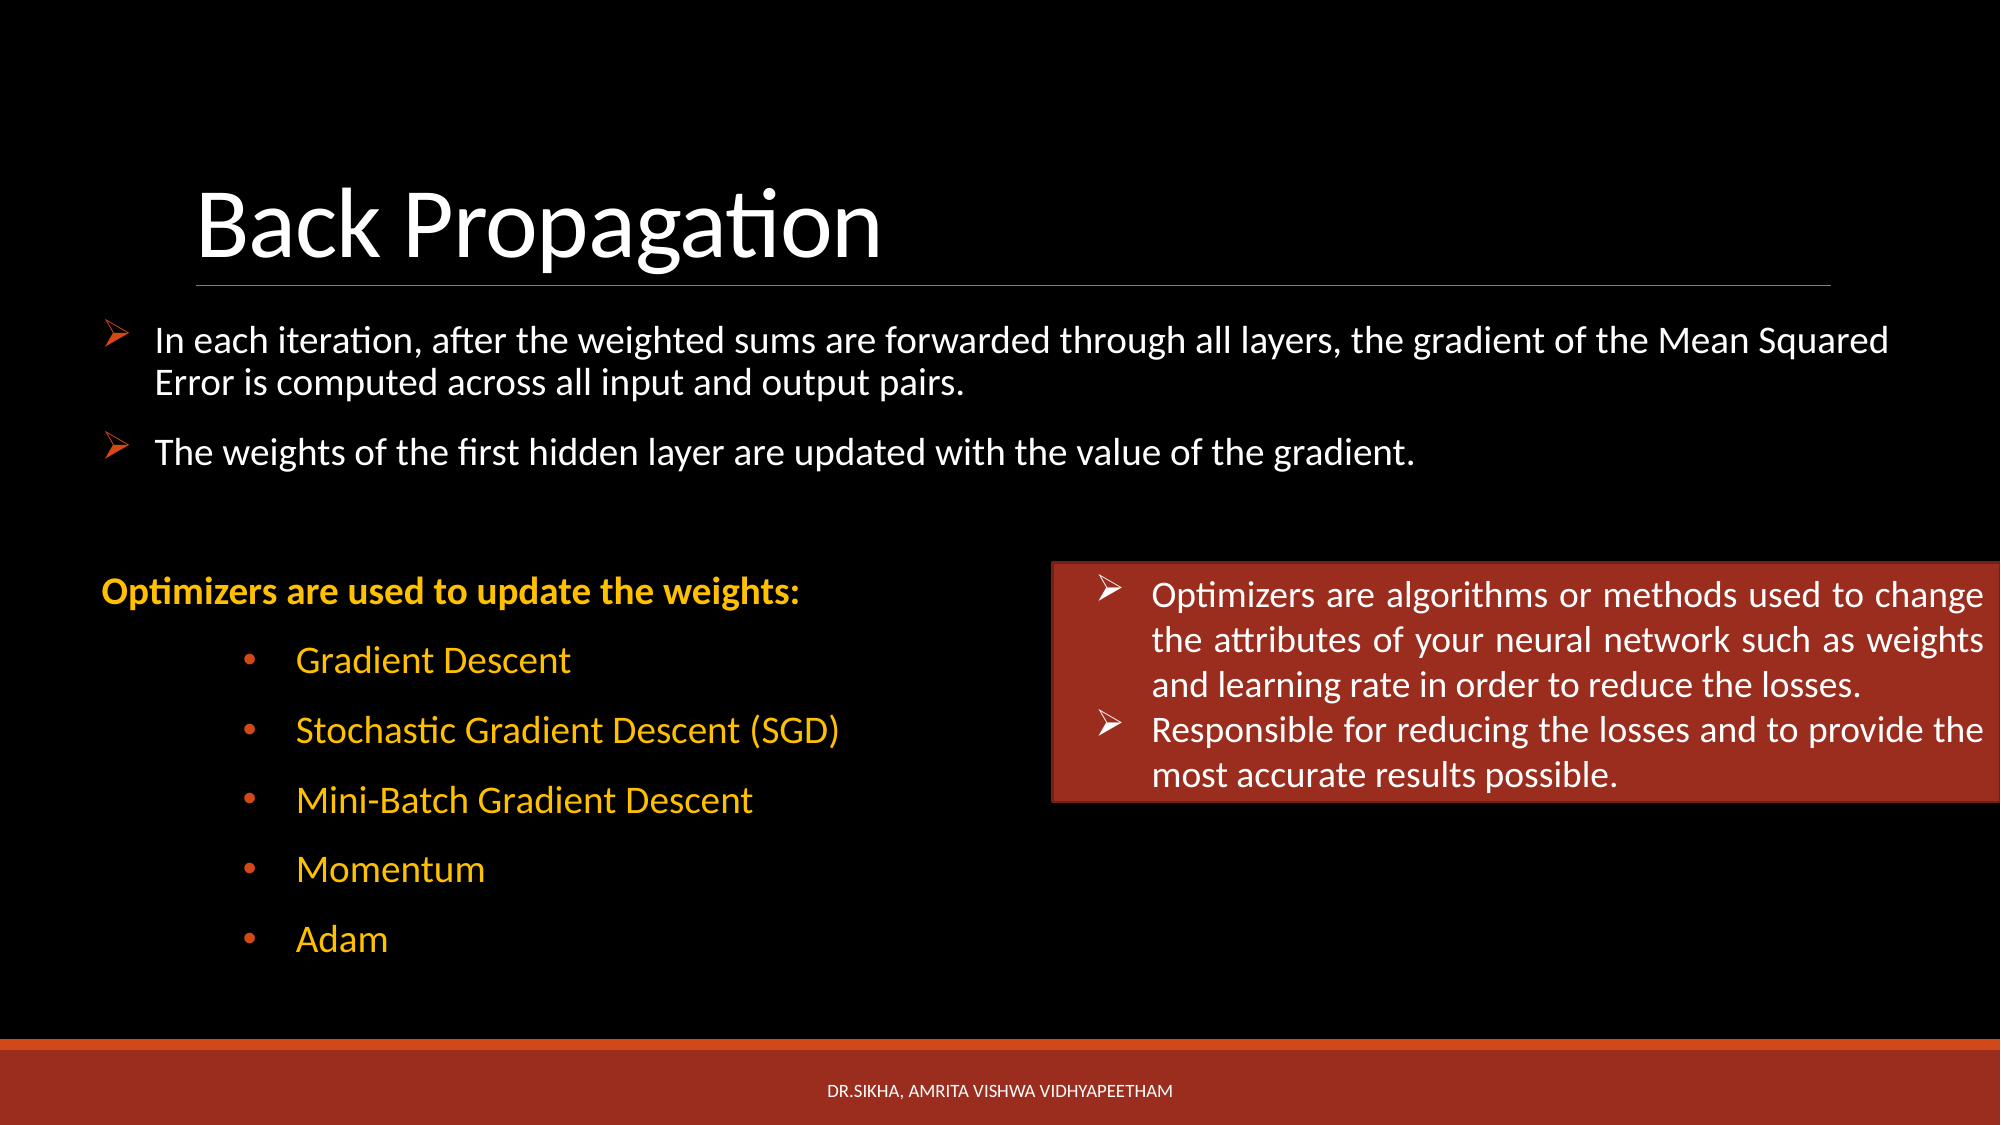

# Back Propagation
In each iteration, after the weighted sums are forwarded through all layers, the gradient of the Mean Squared Error is computed across all input and output pairs.
The weights of the first hidden layer are updated with the value of the gradient.

Optimizers are used to update the weights:
Gradient Descent
Stochastic Gradient Descent (SGD)
Mini-Batch Gradient Descent
Momentum
Adam

Optimizers are algorithms or methods used to change the attributes of your neural network such as weights and learning rate in order to reduce the losses.
Responsible for reducing the losses and to provide the most accurate results possible.
Dr.Sikha, Amrita Vishwa VidhyaPeetham